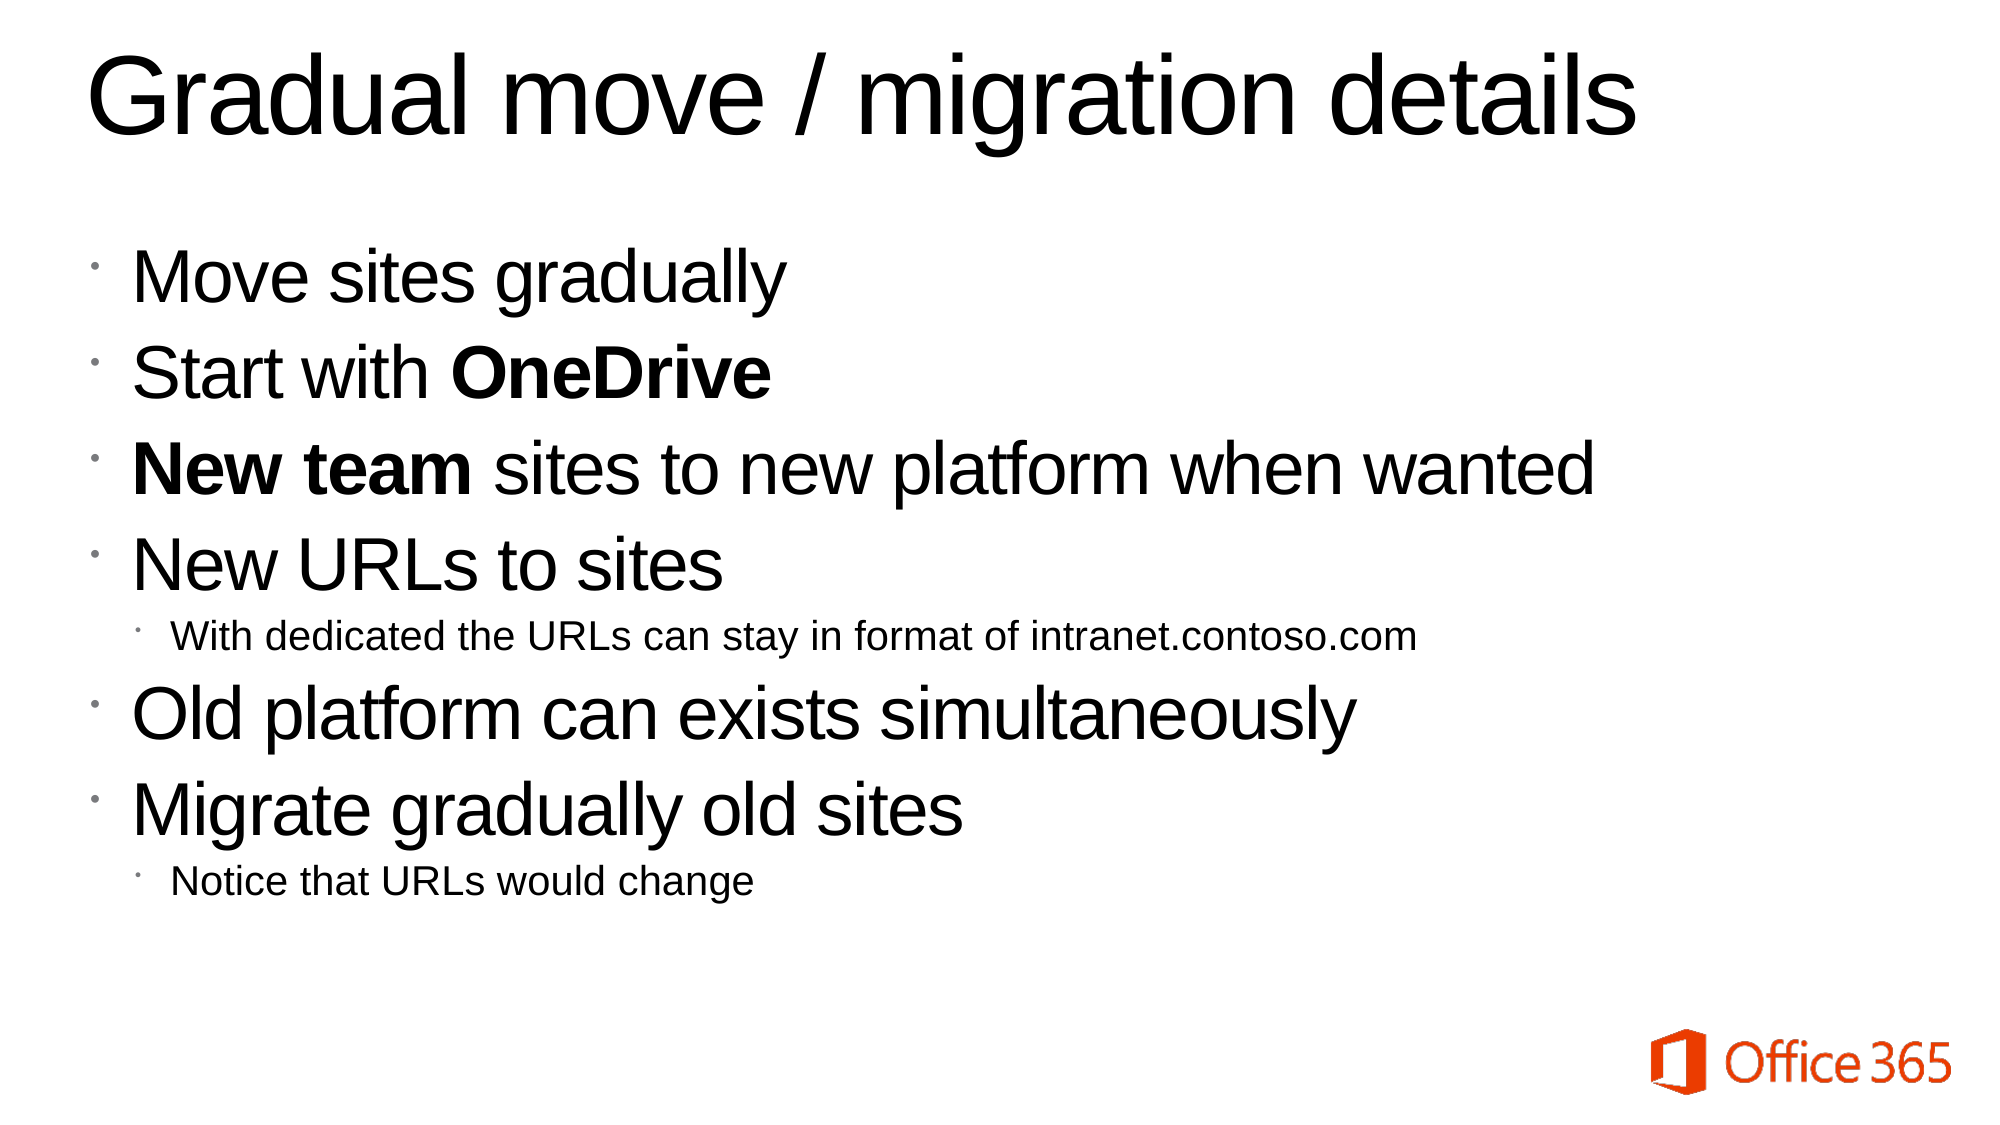

# Gradual move / migration details
Move sites gradually
Start with OneDrive
New team sites to new platform when wanted
New URLs to sites
With dedicated the URLs can stay in format of intranet.contoso.com
Old platform can exists simultaneously
Migrate gradually old sites
Notice that URLs would change